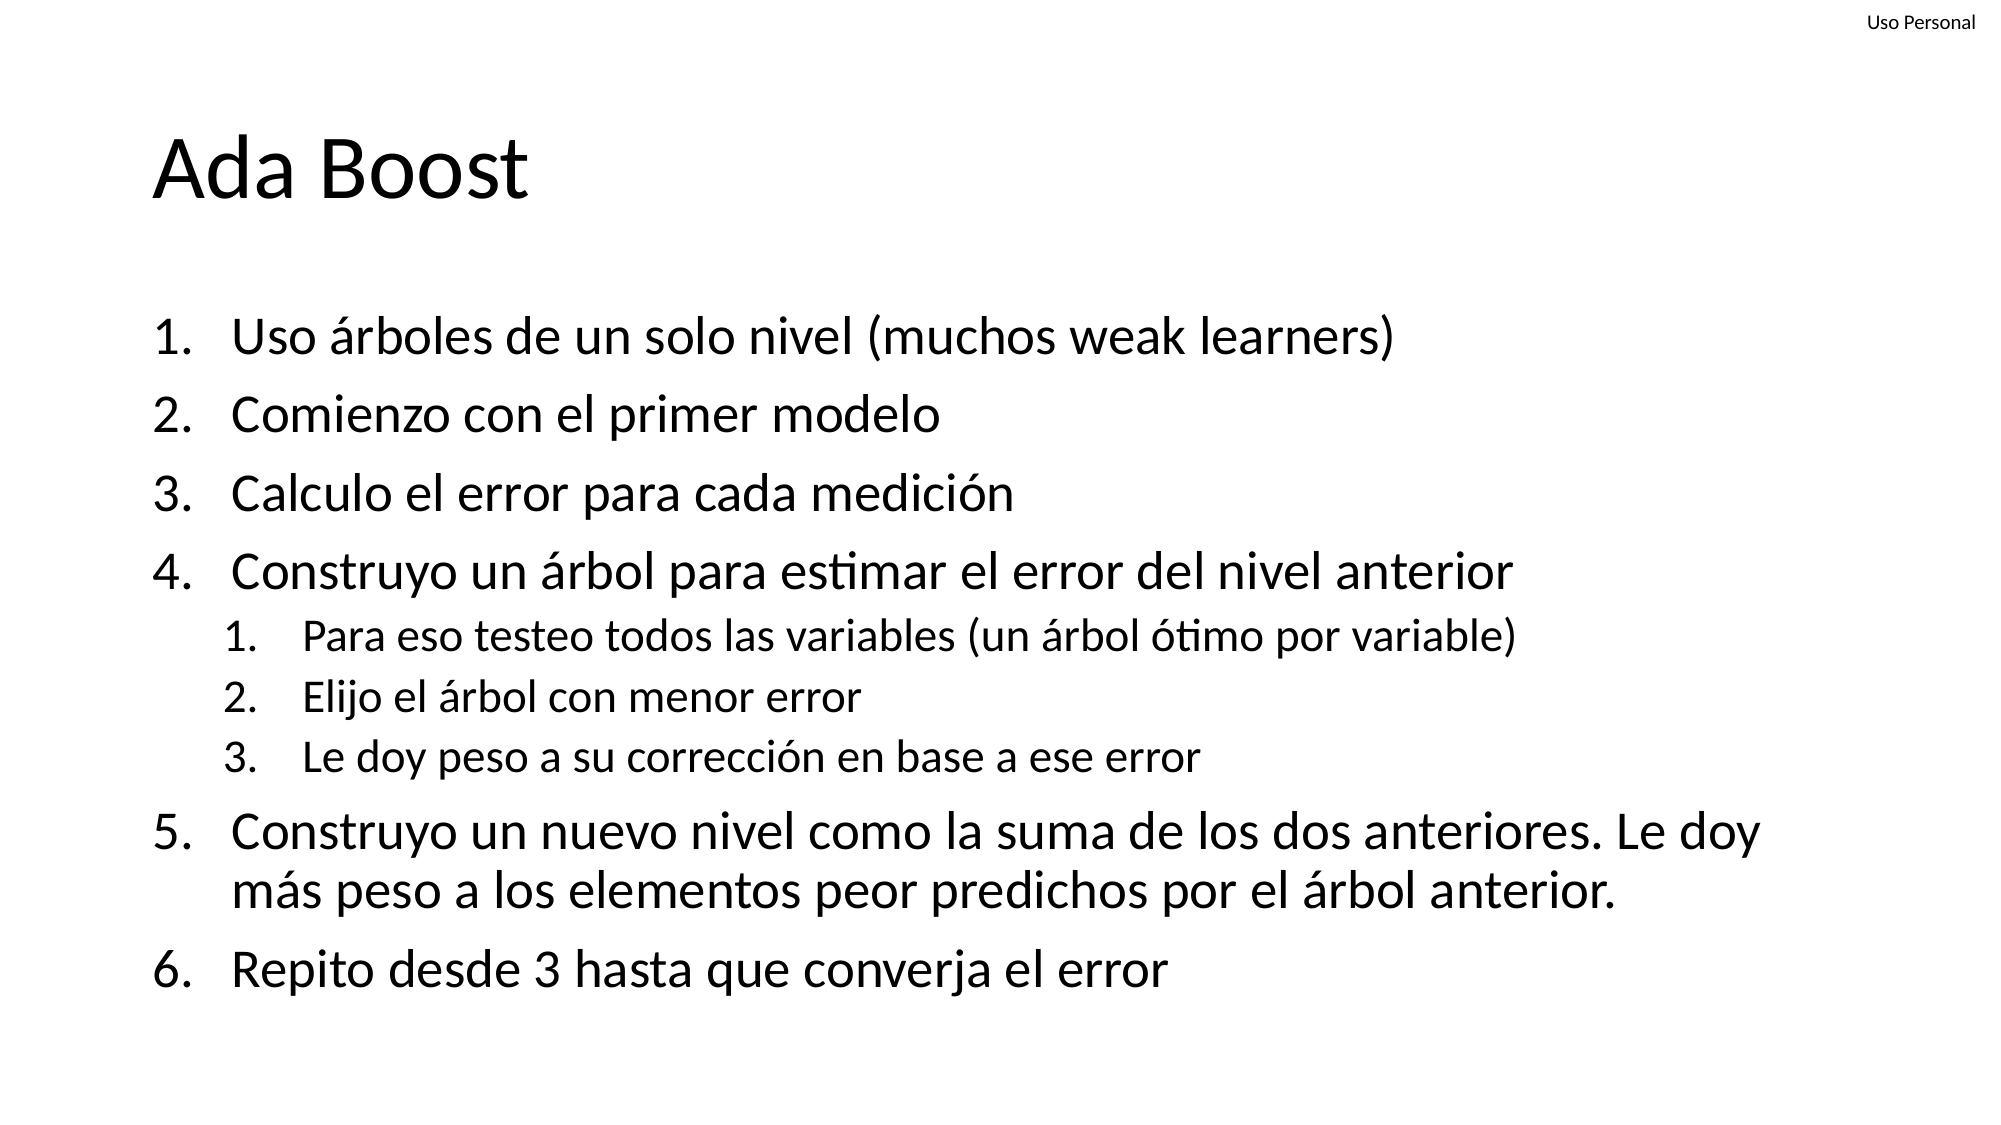

# Ada Boost
Uso árboles de un solo nivel (muchos weak learners)
Comienzo con el primer modelo
Calculo el error para cada medición
Construyo un árbol para estimar el error del nivel anterior
Para eso testeo todos las variables (un árbol ótimo por variable)
Elijo el árbol con menor error
Le doy peso a su corrección en base a ese error
Construyo un nuevo nivel como la suma de los dos anteriores. Le doy más peso a los elementos peor predichos por el árbol anterior.
Repito desde 3 hasta que converja el error